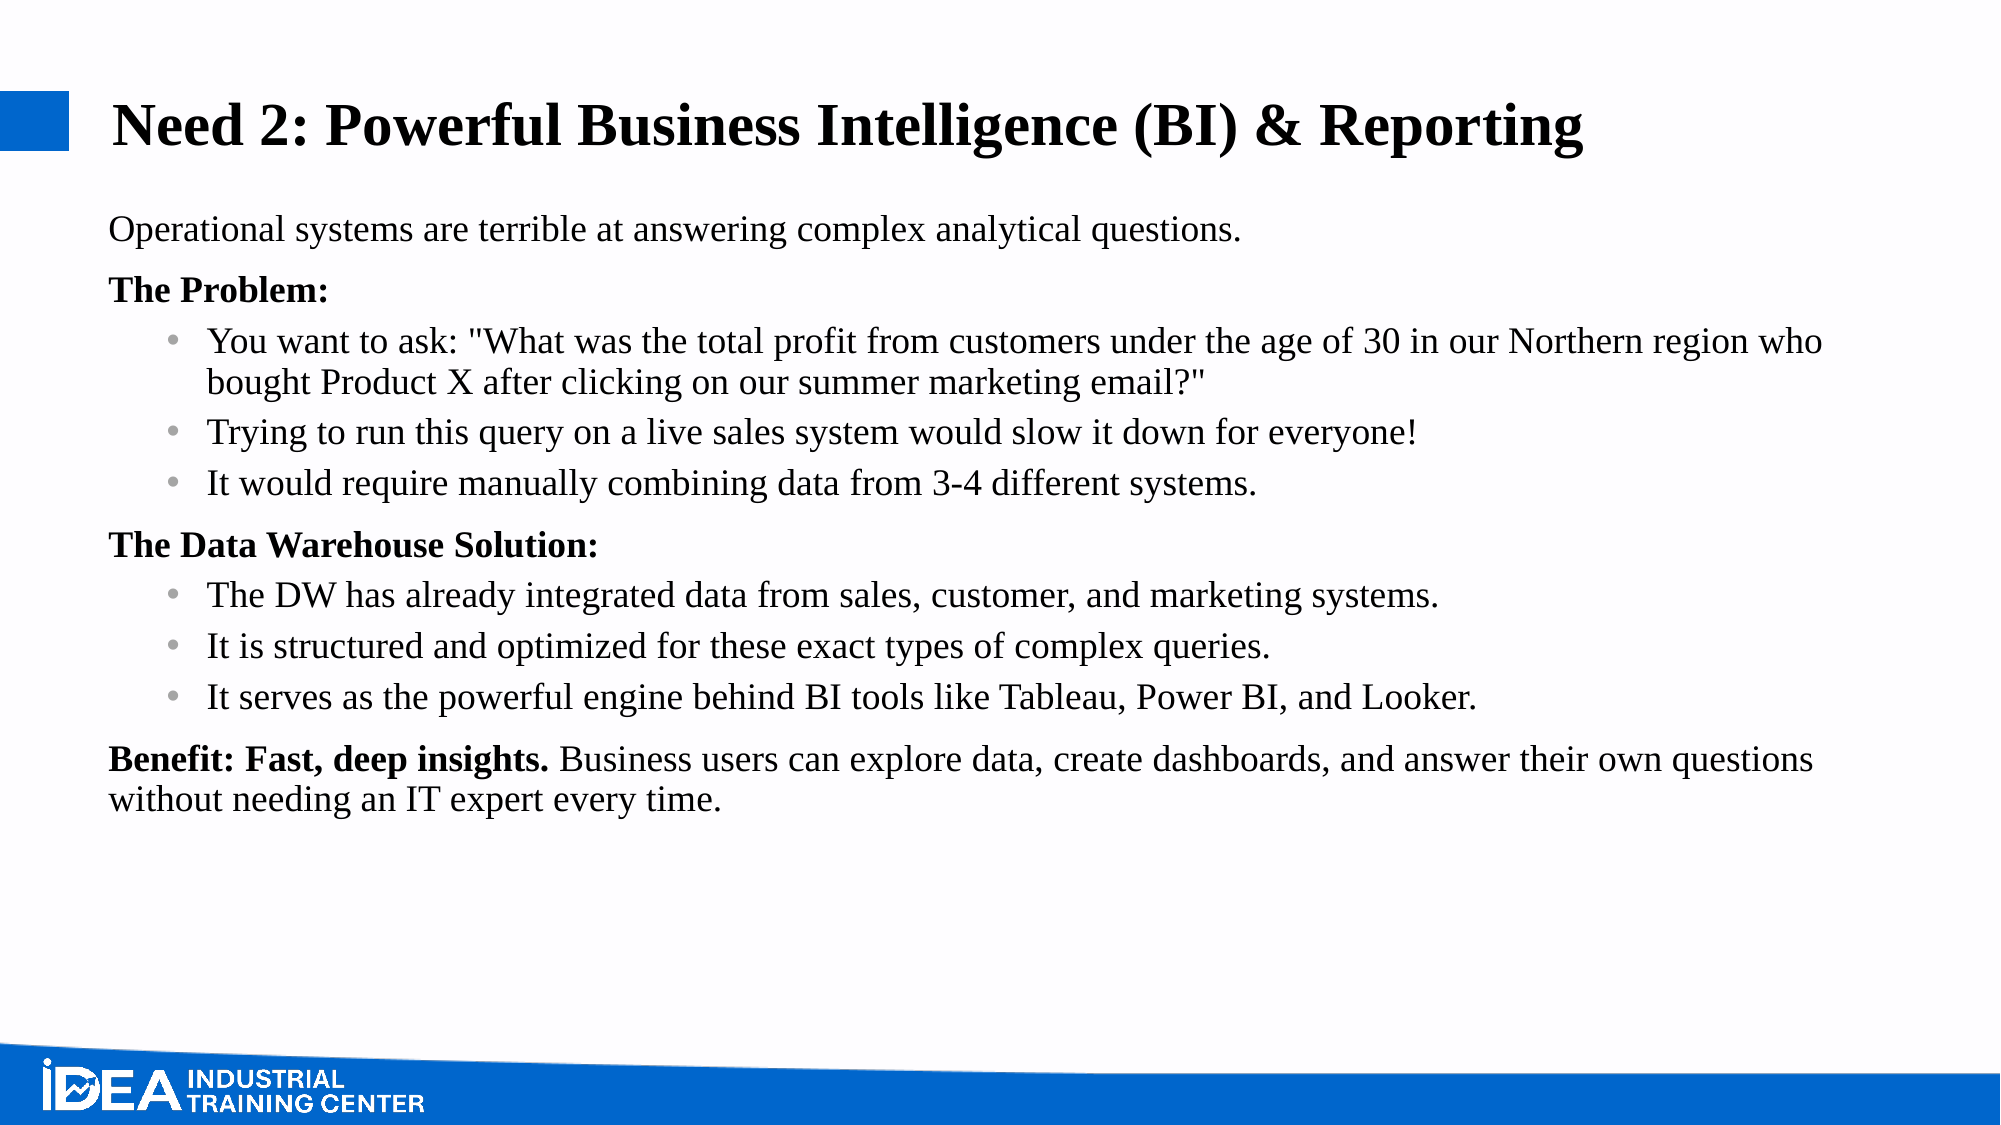

# Need 2: Powerful Business Intelligence (BI) & Reporting
Operational systems are terrible at answering complex analytical questions.
The Problem:
You want to ask: "What was the total profit from customers under the age of 30 in our Northern region who bought Product X after clicking on our summer marketing email?"
Trying to run this query on a live sales system would slow it down for everyone!
It would require manually combining data from 3-4 different systems.
The Data Warehouse Solution:
The DW has already integrated data from sales, customer, and marketing systems.
It is structured and optimized for these exact types of complex queries.
It serves as the powerful engine behind BI tools like Tableau, Power BI, and Looker.
Benefit: Fast, deep insights. Business users can explore data, create dashboards, and answer their own questions without needing an IT expert every time.